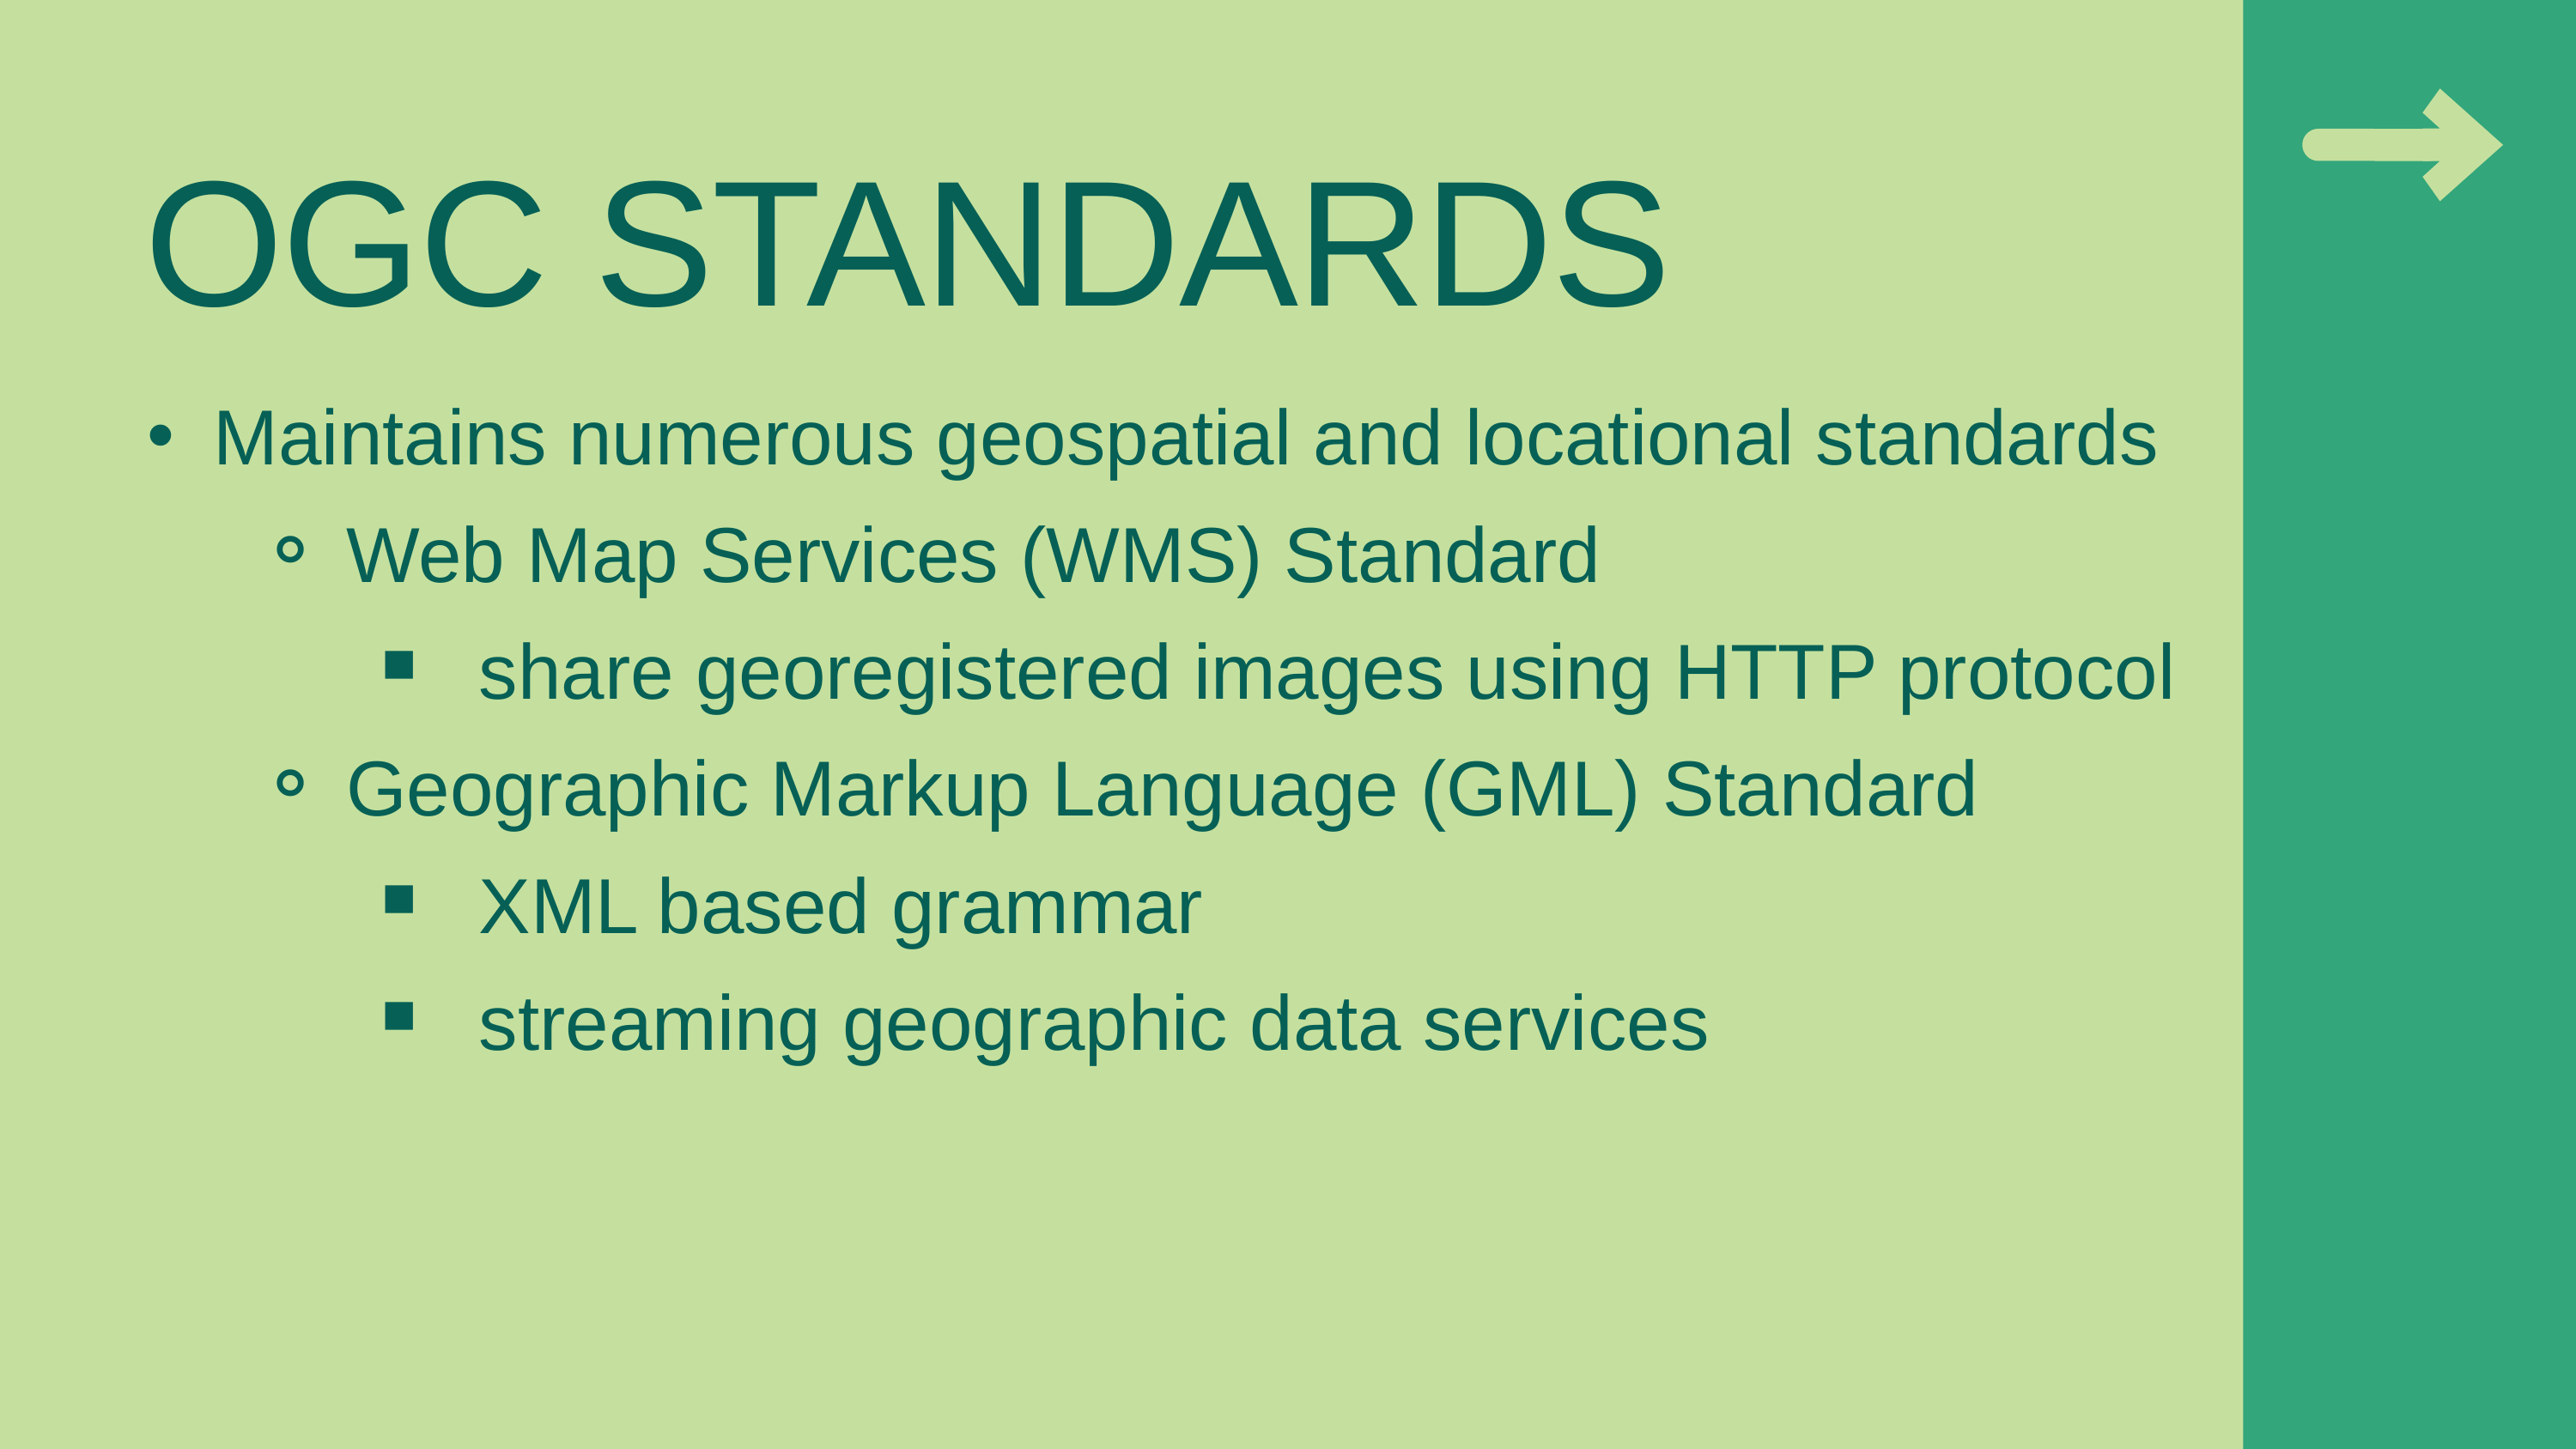

OGC STANDARDS

Maintains numerous geospatial and locational standards
Web Map Services (WMS) Standard
share georegistered images using HTTP protocol
Geographic Markup Language (GML) Standard
XML based grammar
streaming geographic data services